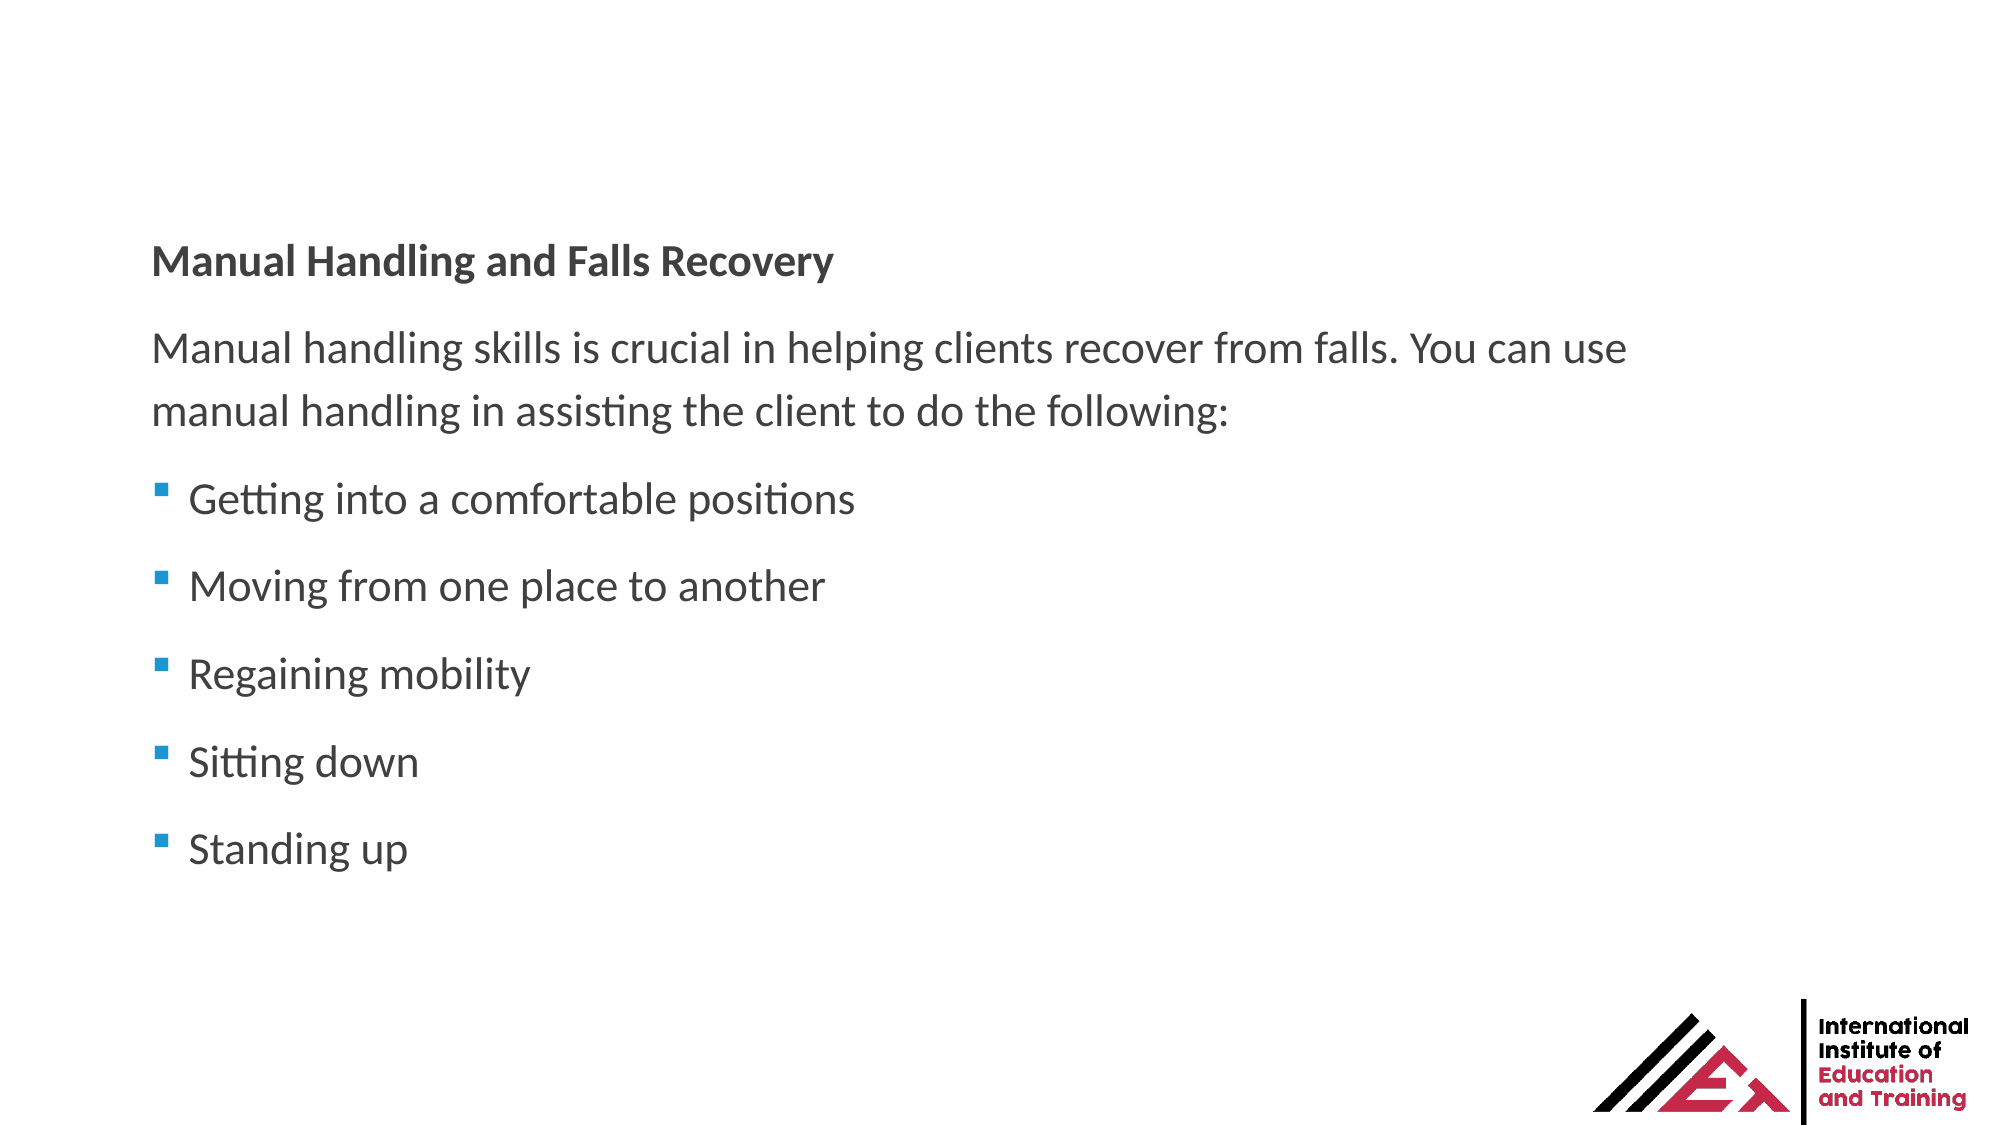

Manual Handling and Falls Recovery
Manual handling skills is crucial in helping clients recover from falls. You can use manual handling in assisting the client to do the following:
Getting into a comfortable positions
Moving from one place to another
Regaining mobility
Sitting down
Standing up